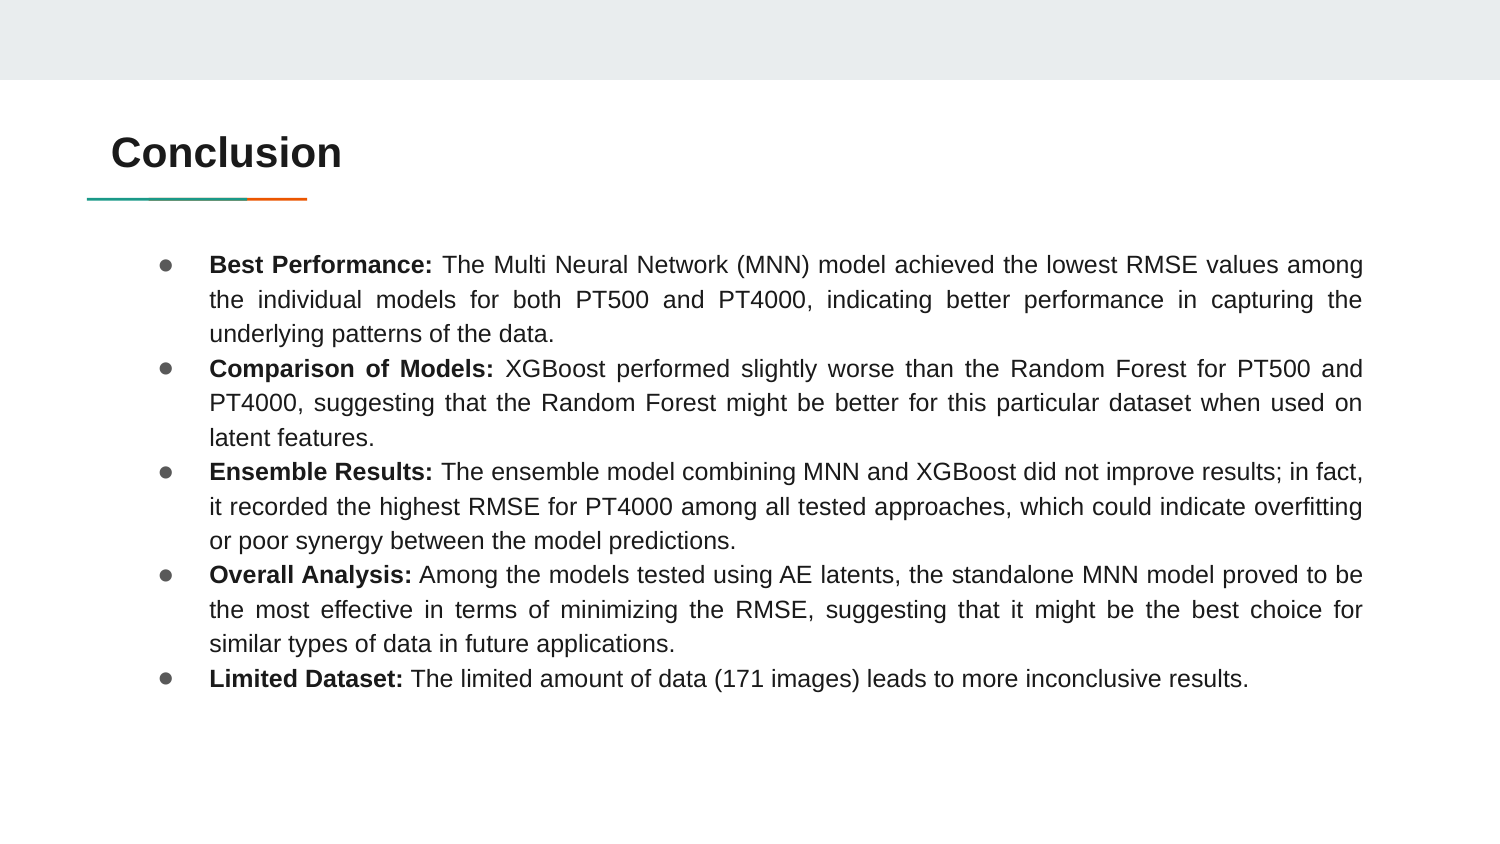

# Conclusion
Best Performance: The Multi Neural Network (MNN) model achieved the lowest RMSE values among the individual models for both PT500 and PT4000, indicating better performance in capturing the underlying patterns of the data.
Comparison of Models: XGBoost performed slightly worse than the Random Forest for PT500 and PT4000, suggesting that the Random Forest might be better for this particular dataset when used on latent features.
Ensemble Results: The ensemble model combining MNN and XGBoost did not improve results; in fact, it recorded the highest RMSE for PT4000 among all tested approaches, which could indicate overfitting or poor synergy between the model predictions.
Overall Analysis: Among the models tested using AE latents, the standalone MNN model proved to be the most effective in terms of minimizing the RMSE, suggesting that it might be the best choice for similar types of data in future applications.
Limited Dataset: The limited amount of data (171 images) leads to more inconclusive results.